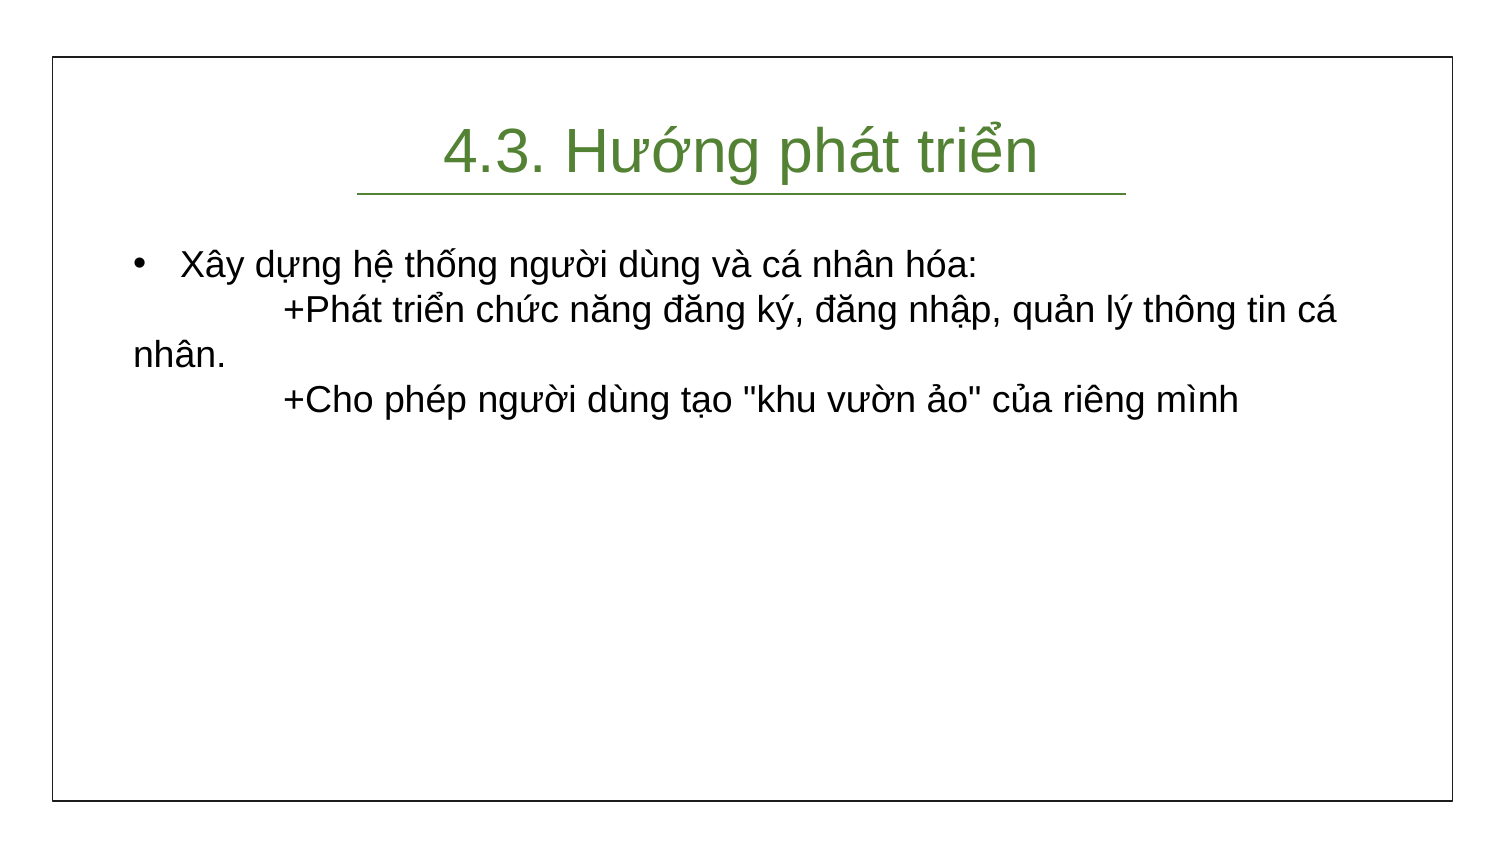

4.3. Hướng phát triển
Xây dựng hệ thống người dùng và cá nhân hóa:
	+Phát triển chức năng đăng ký, đăng nhập, quản lý thông tin cá nhân.
	+Cho phép người dùng tạo "khu vườn ảo" của riêng mình